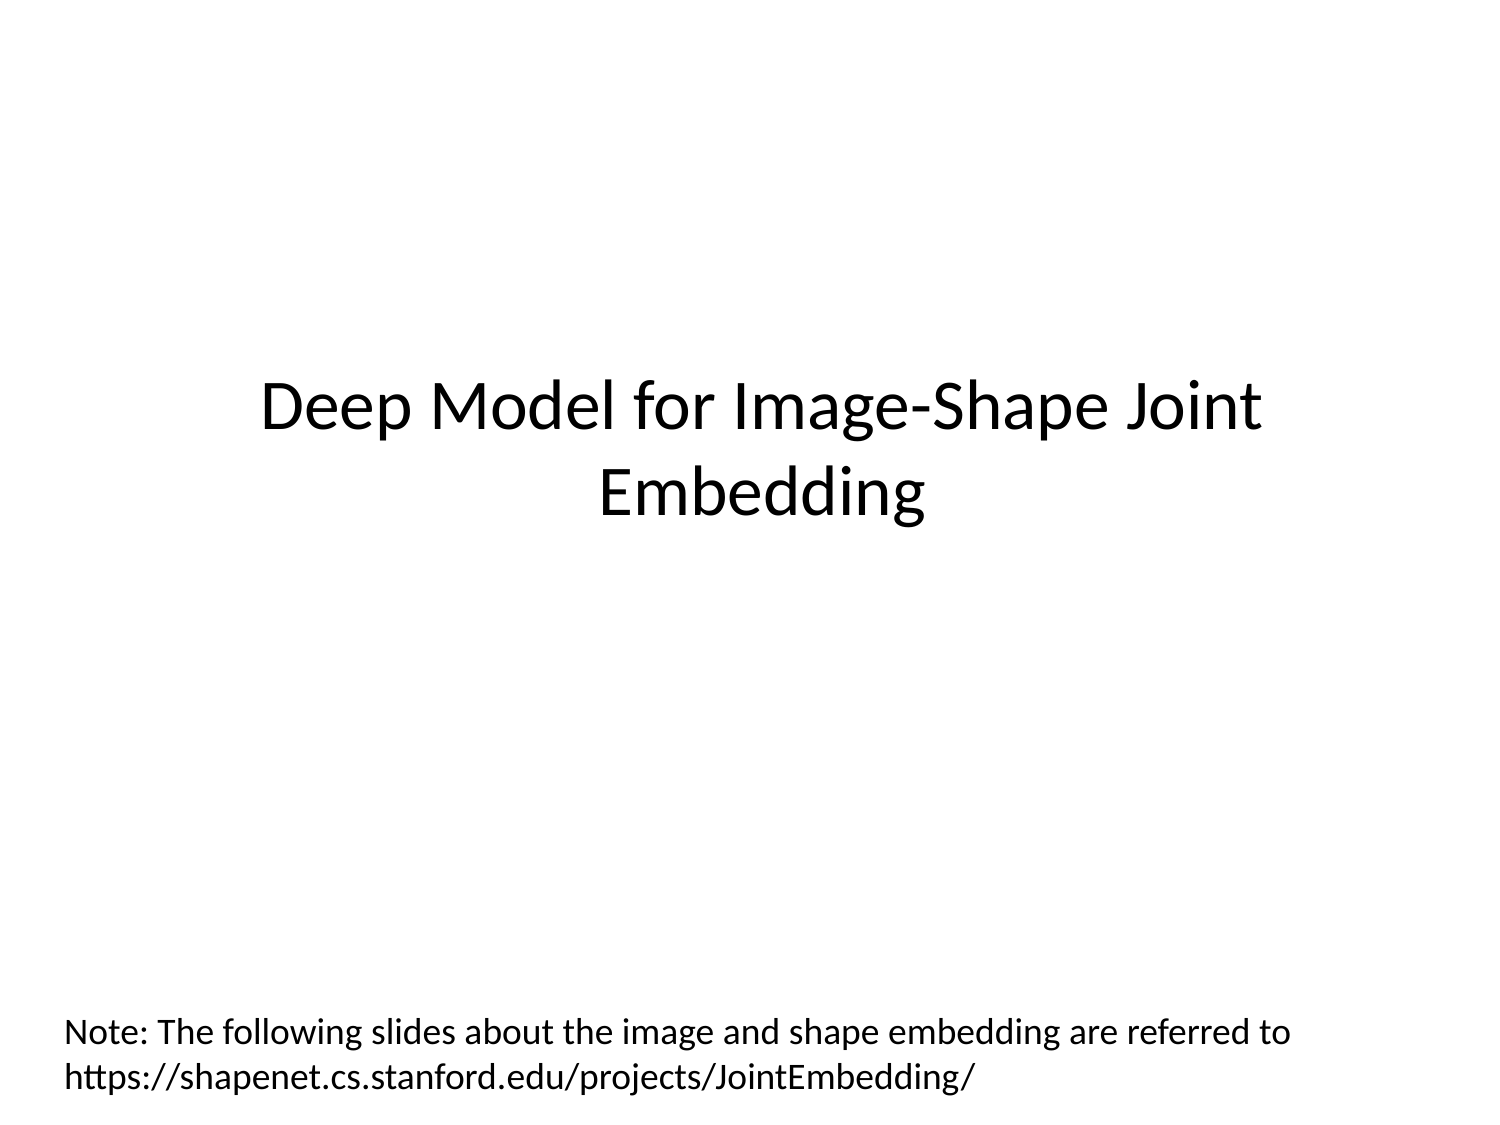

# Deep Model for Image-Shape Joint Embedding
Note: The following slides about the image and shape embedding are referred to
https://shapenet.cs.stanford.edu/projects/JointEmbedding/